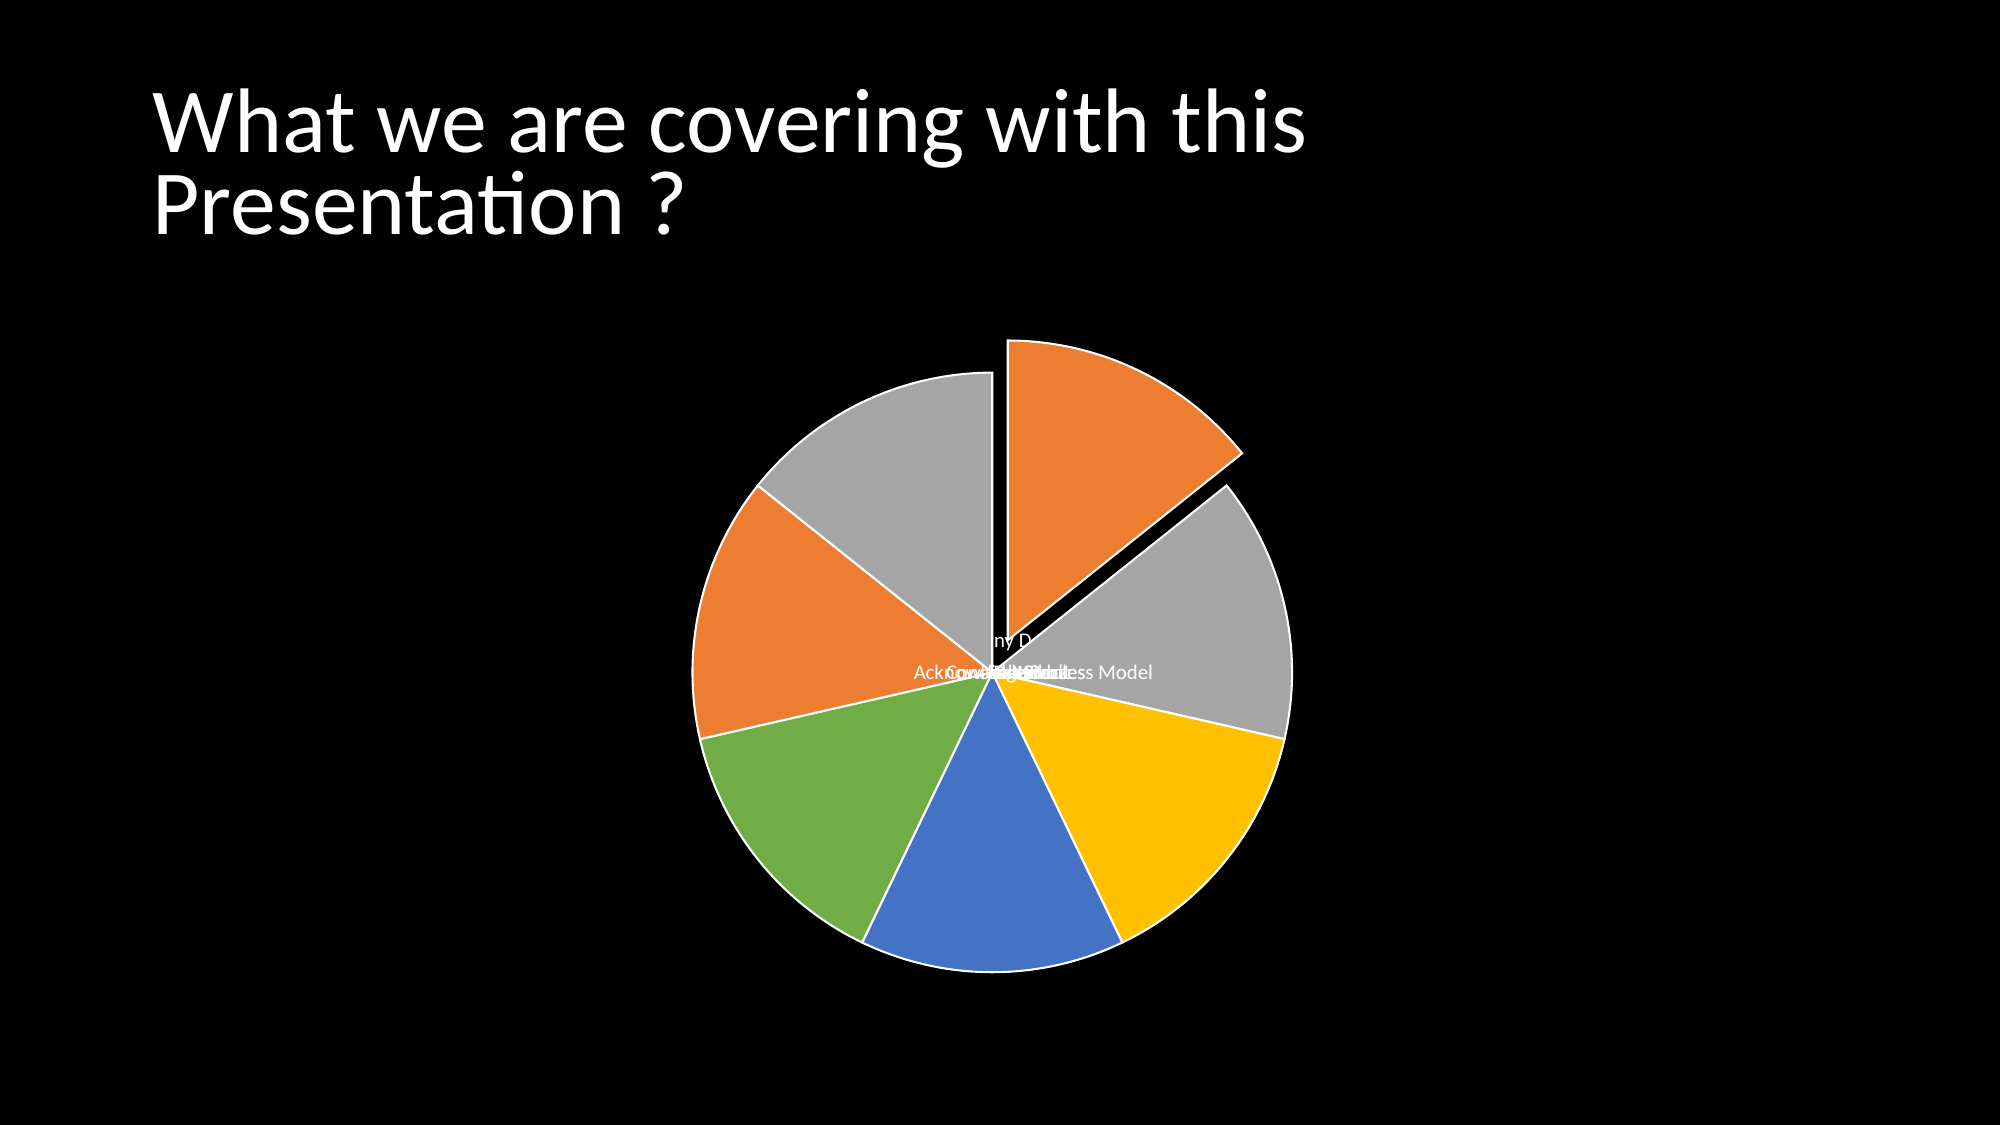

What we are covering with this Presentation ?
Company Details
Project Details
Software Development Process Model
Project Tech Stack
Project Main Modules
Acknowledgement
Conclusion